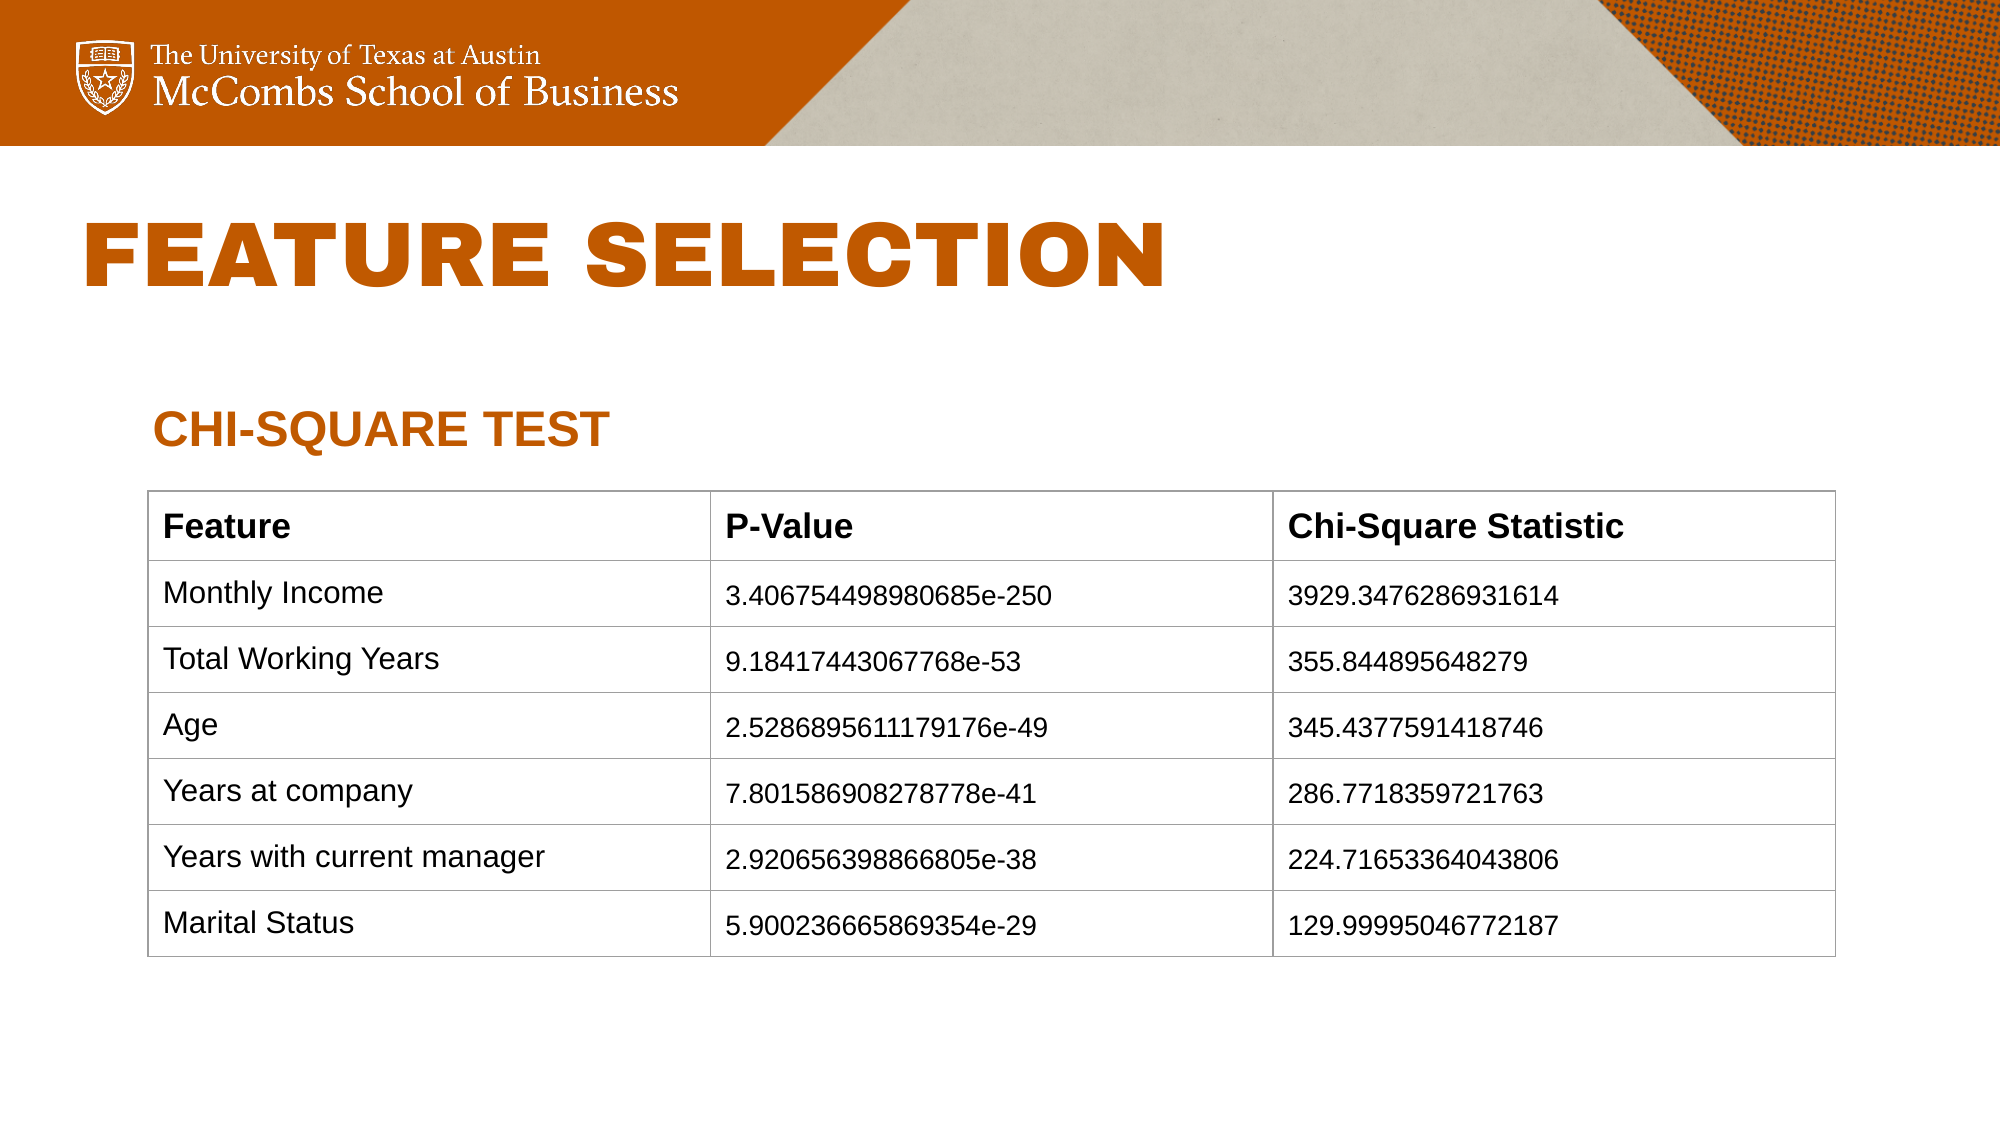

# FEATURE SELECTION
CHI-SQUARE TEST
| Feature | P-Value | Chi-Square Statistic |
| --- | --- | --- |
| Monthly Income | 3.406754498980685e-250 | 3929.3476286931614 |
| Total Working Years | 9.18417443067768e-53 | 355.844895648279 |
| Age | 2.5286895611179176e-49 | 345.4377591418746 |
| Years at company | 7.801586908278778e-41 | 286.7718359721763 |
| Years with current manager | 2.920656398866805e-38 | 224.71653364043806 |
| Marital Status | 5.900236665869354e-29 | 129.99995046772187 |